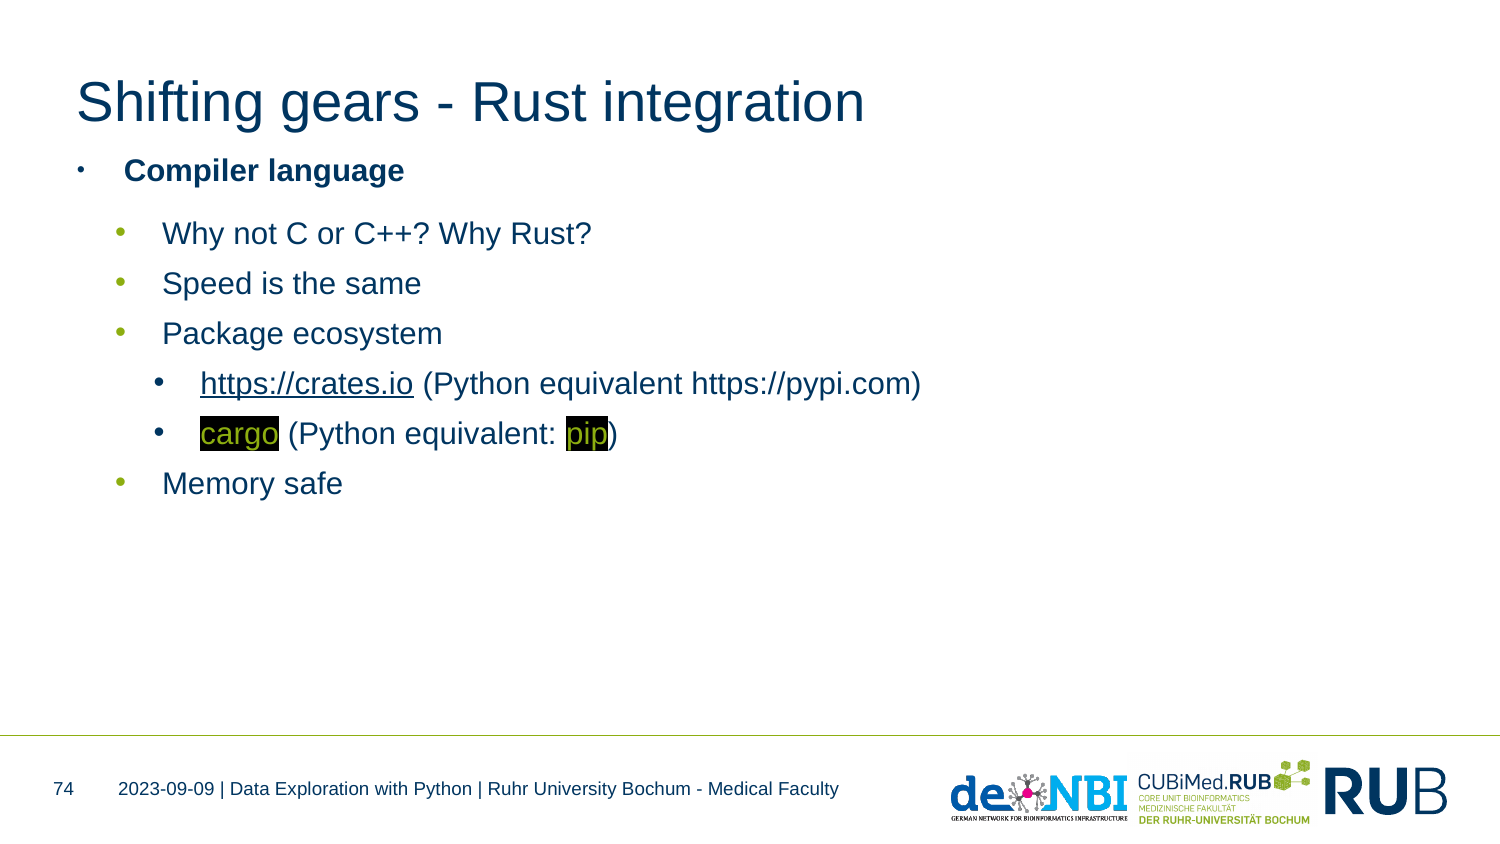

# Shifting gears - Rust integration
Compiler language
Why not C or C++? Why Rust?
Speed is the same
Package ecosystem
https://crates.io (Python equivalent https://pypi.com)
cargo (Python equivalent: pip)
Memory safe

74
2023-09-09 | Data Exploration with Python | Ruhr University Bochum - Medical Faculty